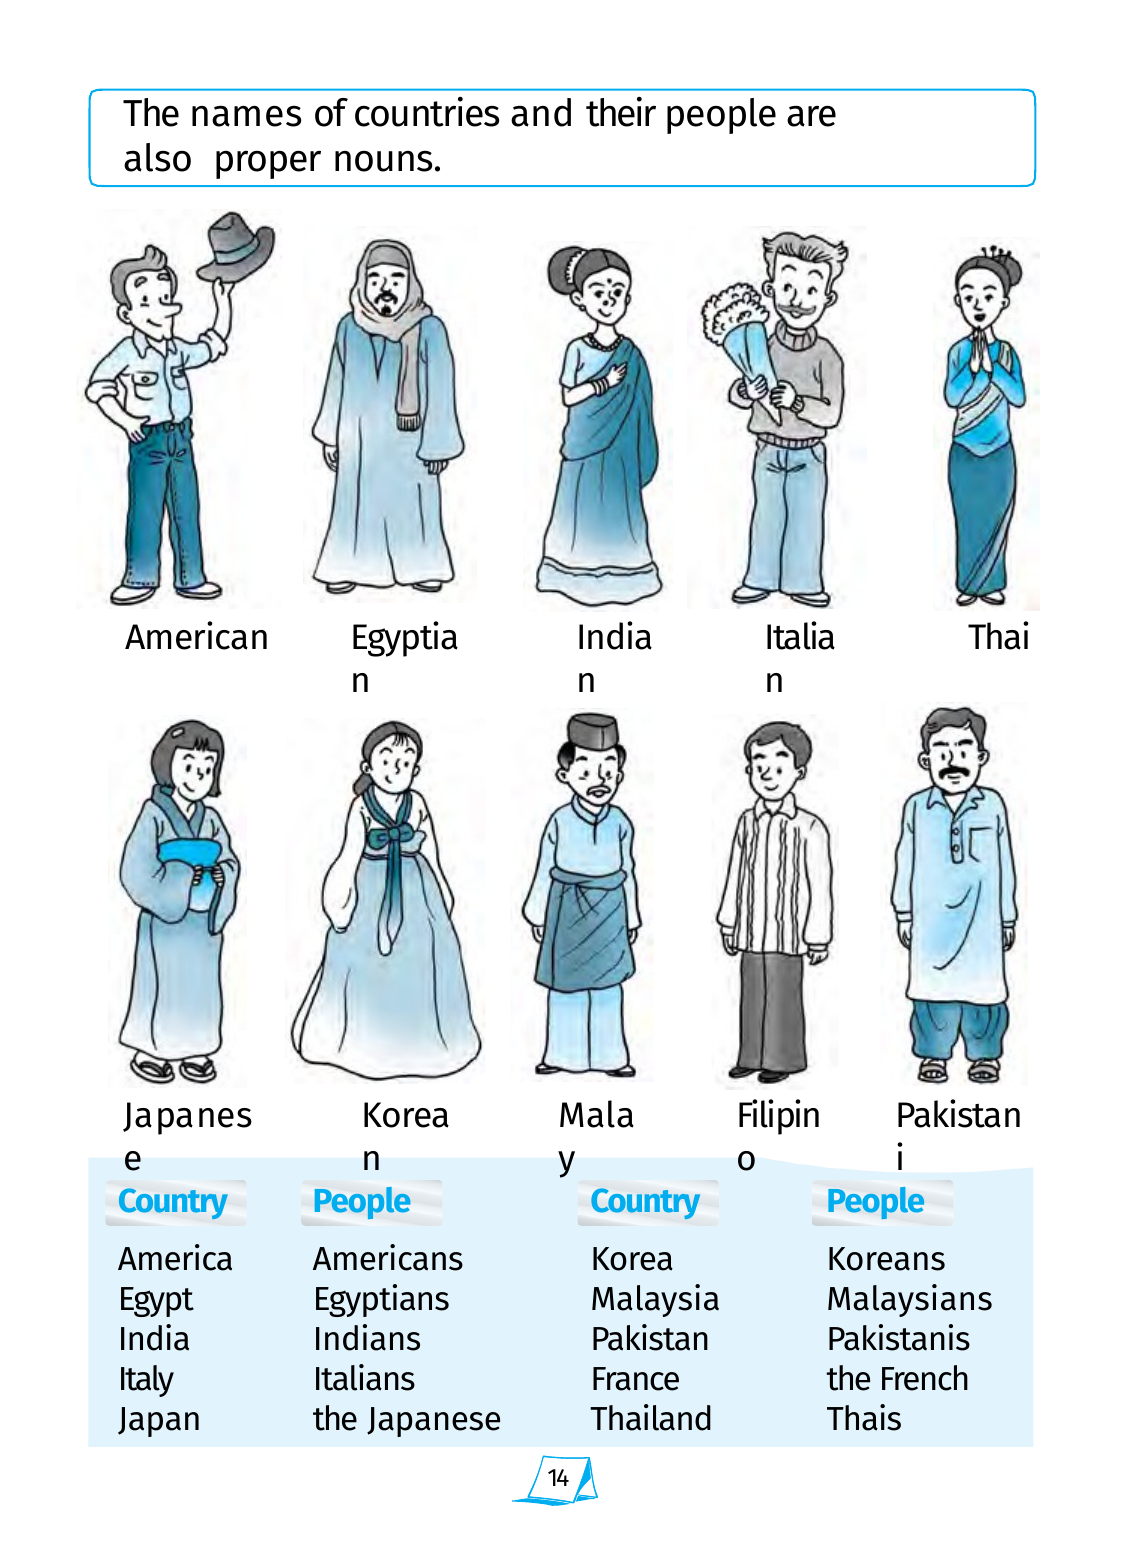

The names of countries and their people are also  proper nouns.

American
Egyptian
Indian
Italian
Thai

Japanese
Korean
Malay
Filipino
Pakistani

| Country | People | Country | People |
| --- | --- | --- | --- |
| America | Americans | Korea | Koreans |
| Egypt | Egyptians | Malaysia | Malaysians |
| India | Indians | Pakistan | Pakistanis |
| Italy | Italians | France | the French |
| Japan | the Japanese | Thailand | Thais |
14